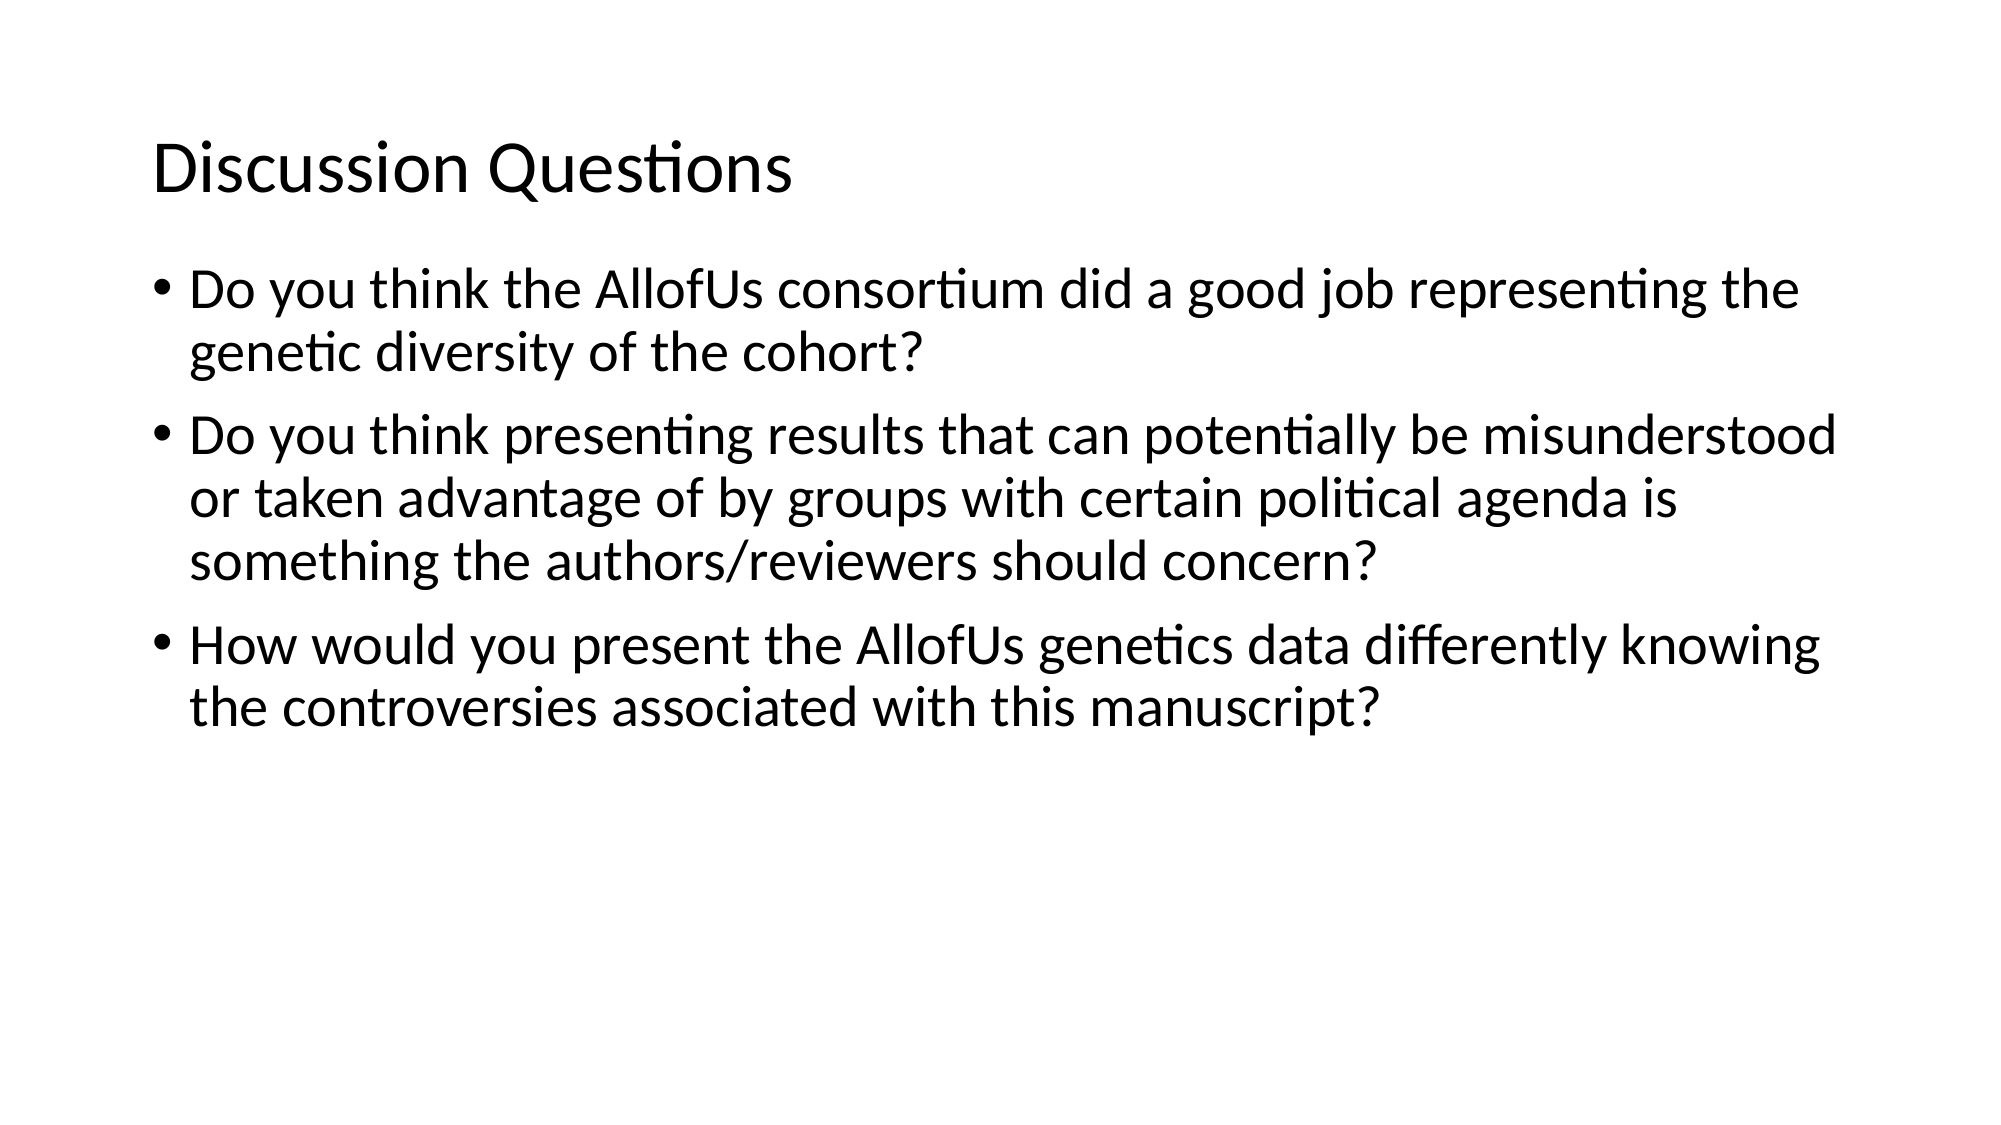

# Discussion Questions
Do you think the AllofUs consortium did a good job representing the genetic diversity of the cohort?
Do you think presenting results that can potentially be misunderstood or taken advantage of by groups with certain political agenda is something the authors/reviewers should concern?
How would you present the AllofUs genetics data differently knowing the controversies associated with this manuscript?